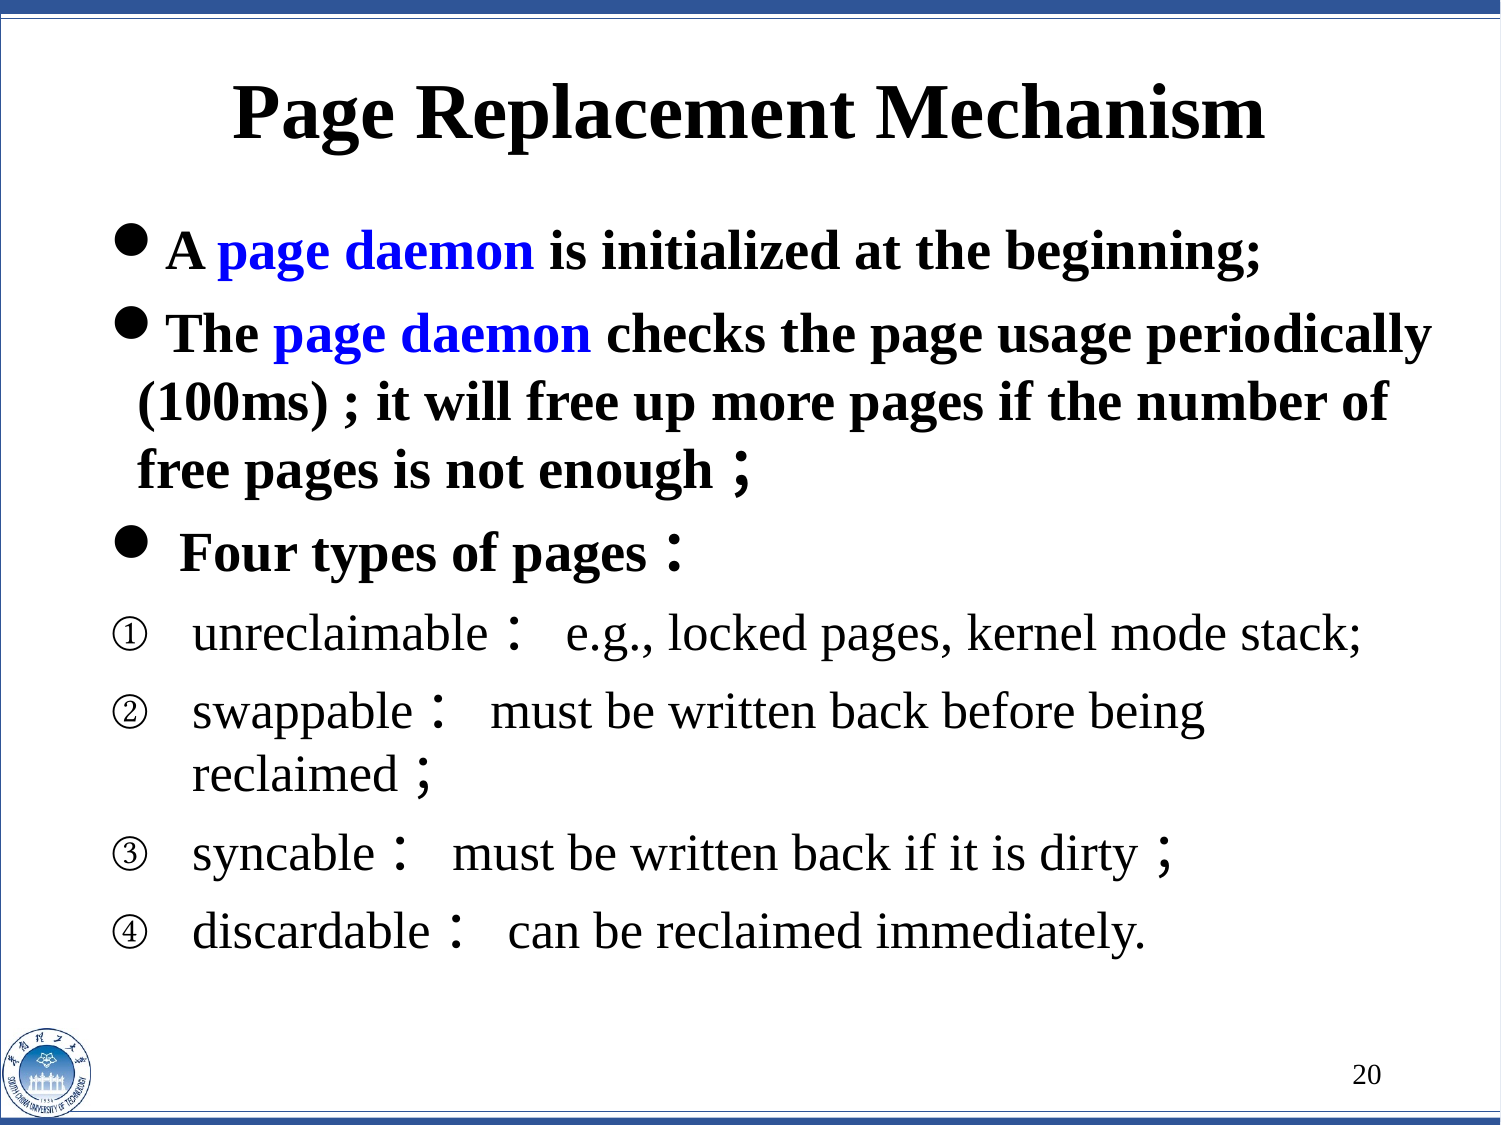

# Page Replacement Mechanism
A page daemon is initialized at the beginning;
The page daemon checks the page usage periodically (100ms) ; it will free up more pages if the number of free pages is not enough；
 Four types of pages：
unreclaimable：e.g., locked pages, kernel mode stack;
swappable：must be written back before being reclaimed；
syncable：must be written back if it is dirty；
discardable：can be reclaimed immediately.
20